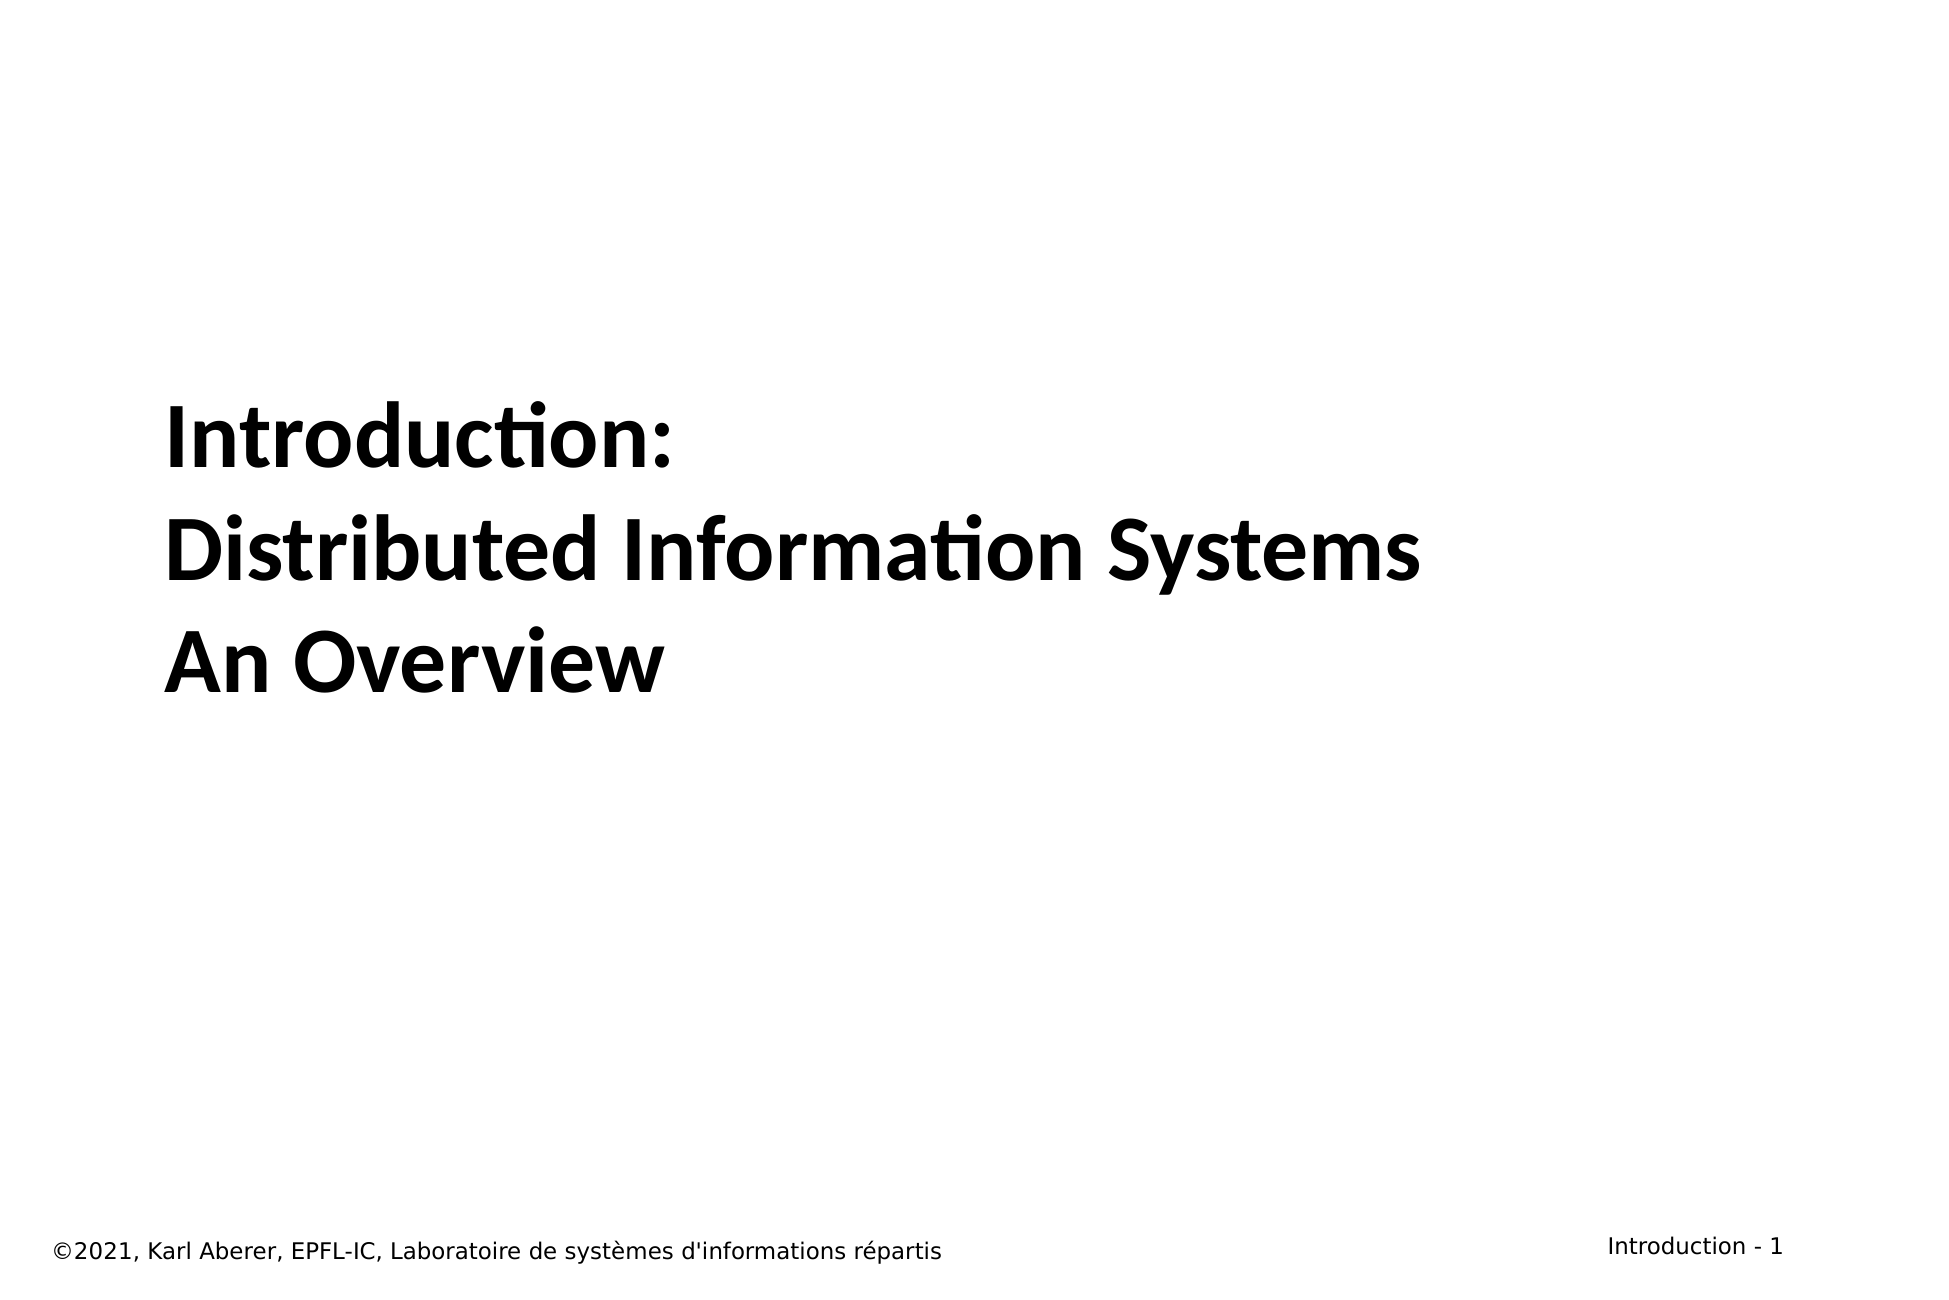

# Introduction: Distributed Information Systems An Overview

©2021, Karl Aberer, EPFL-IC, Laboratoire de systèmes d'informations répartis